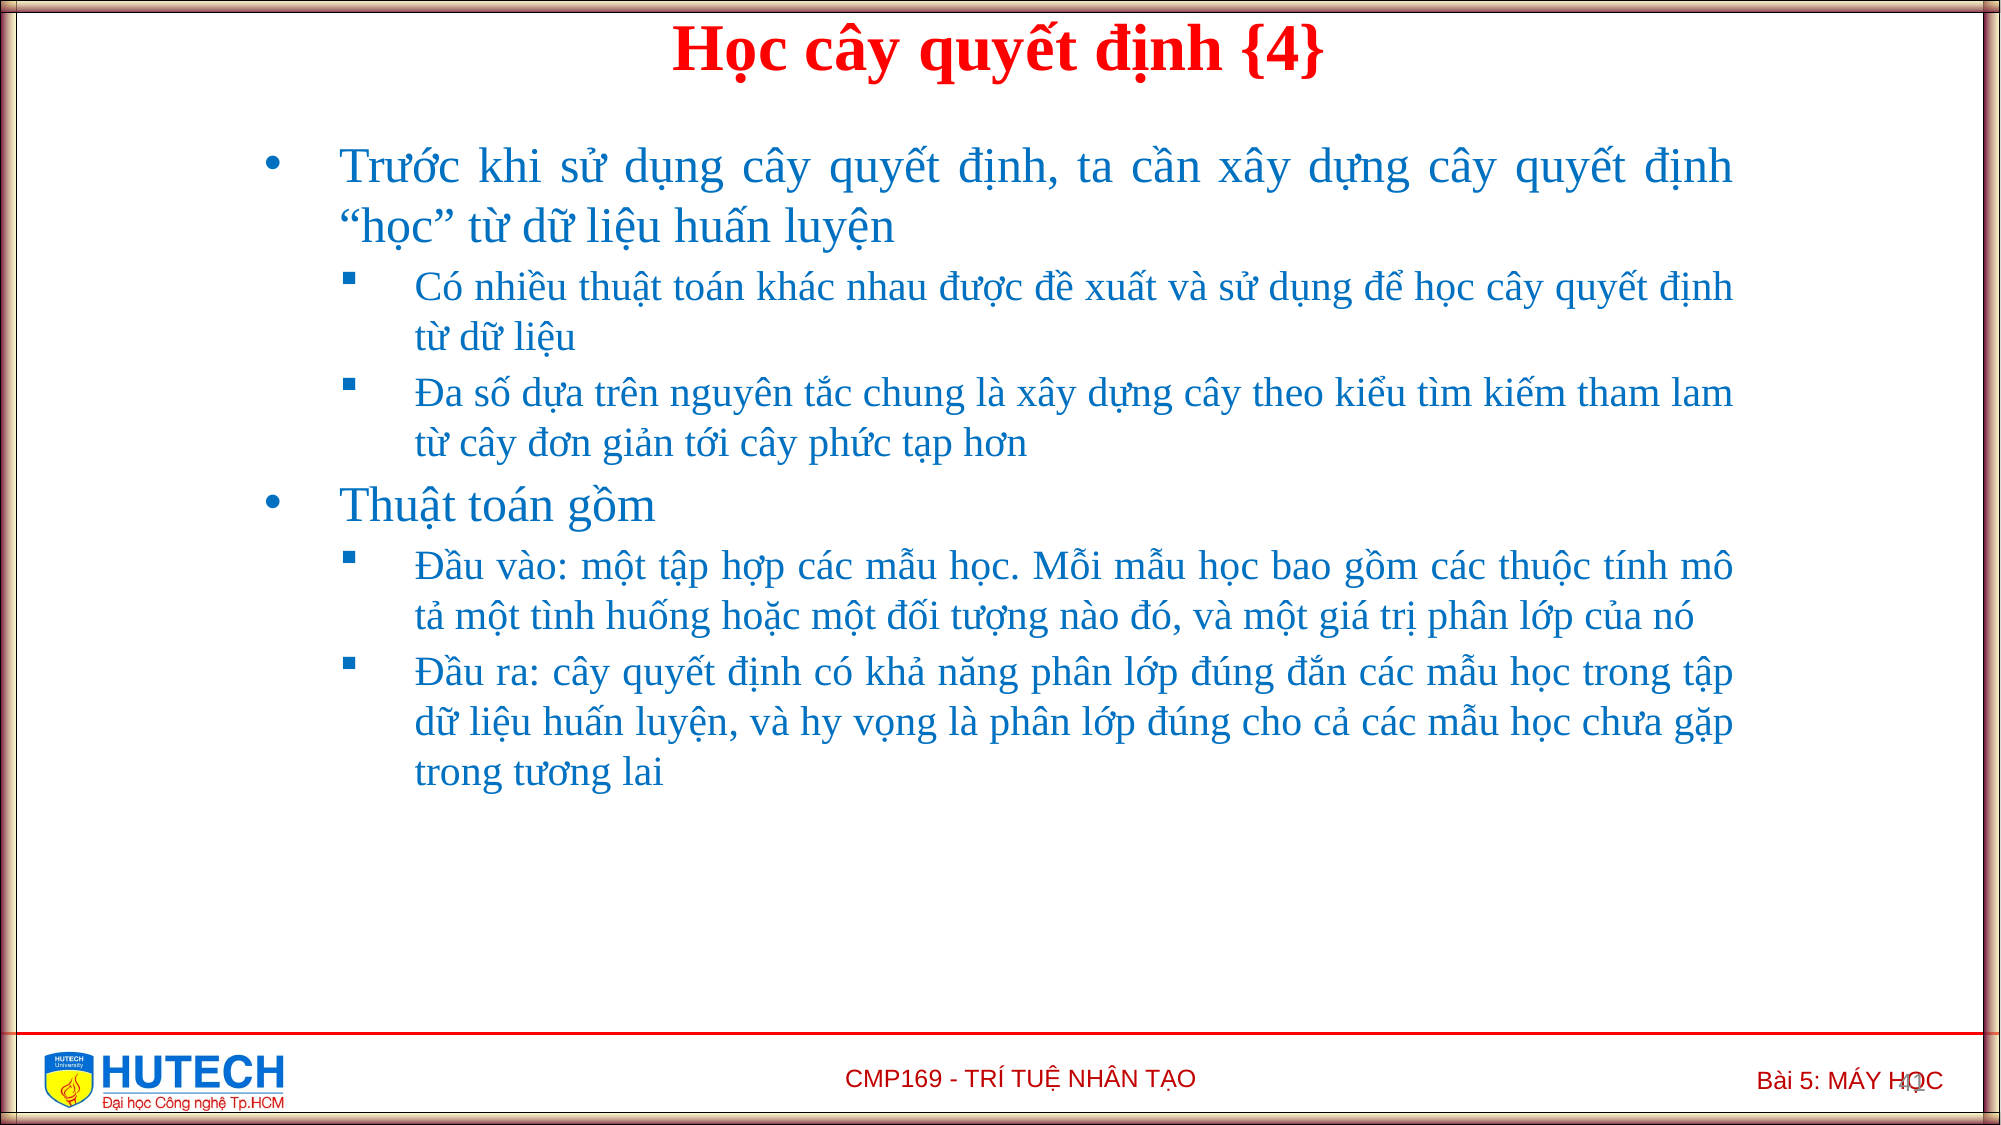

Học cây quyết định {4}
Trước khi sử dụng cây quyết định, ta cần xây dựng cây quyết định “học” từ dữ liệu huấn luyện
Có nhiều thuật toán khác nhau được đề xuất và sử dụng để học cây quyết định từ dữ liệu
Đa số dựa trên nguyên tắc chung là xây dựng cây theo kiểu tìm kiếm tham lam từ cây đơn giản tới cây phức tạp hơn
Thuật toán gồm
Đầu vào: một tập hợp các mẫu học. Mỗi mẫu học bao gồm các thuộc tính mô tả một tình huống hoặc một đối tượng nào đó, và một giá trị phân lớp của nó
Đầu ra: cây quyết định có khả năng phân lớp đúng đắn các mẫu học trong tập dữ liệu huấn luyện, và hy vọng là phân lớp đúng cho cả các mẫu học chưa gặp trong tương lai
41